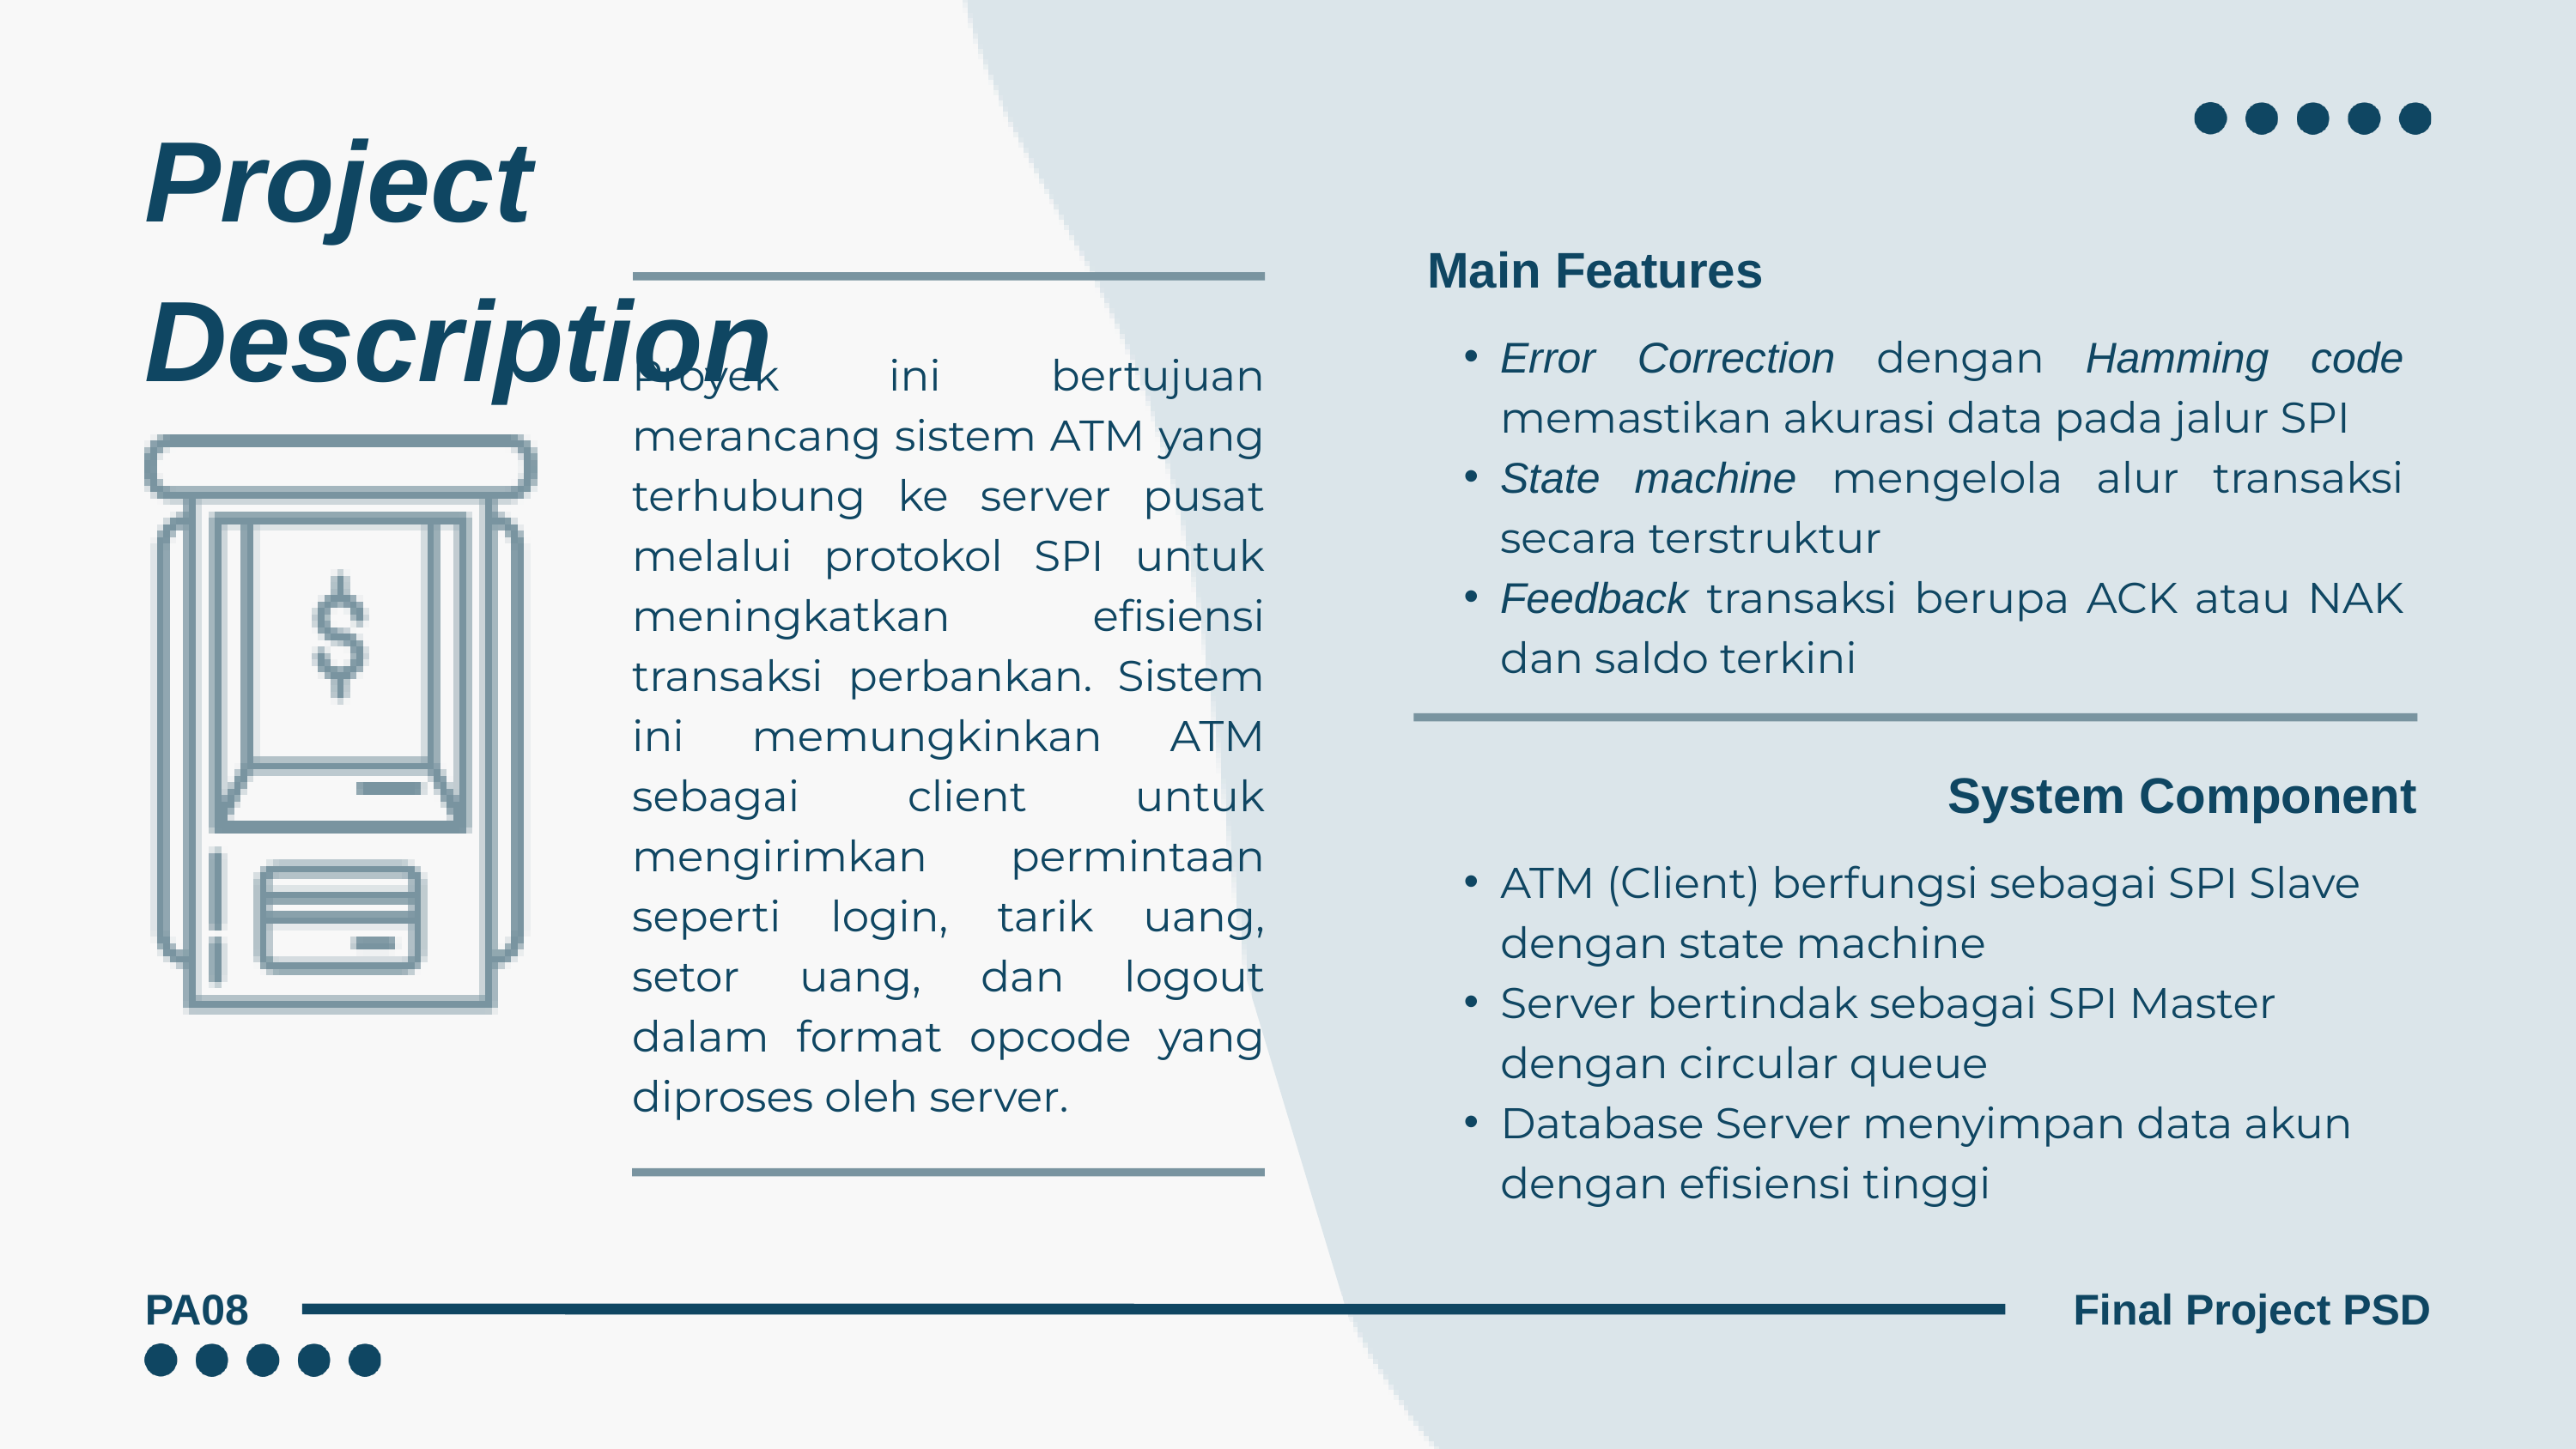

Project Description

Main Features

Error Correction dengan Hamming code memastikan akurasi data pada jalur SPI
State machine mengelola alur transaksi secara terstruktur
Feedback transaksi berupa ACK atau NAK dan saldo terkini
Proyek ini bertujuan merancang sistem ATM yang terhubung ke server pusat melalui protokol SPI untuk meningkatkan efisiensi transaksi perbankan. Sistem ini memungkinkan ATM sebagai client untuk mengirimkan permintaan seperti login, tarik uang, setor uang, dan logout dalam format opcode yang diproses oleh server.

System Component
ATM (Client) berfungsi sebagai SPI Slave dengan state machine
Server bertindak sebagai SPI Master dengan circular queue
Database Server menyimpan data akun dengan efisiensi tinggi

PA08
Final Project PSD